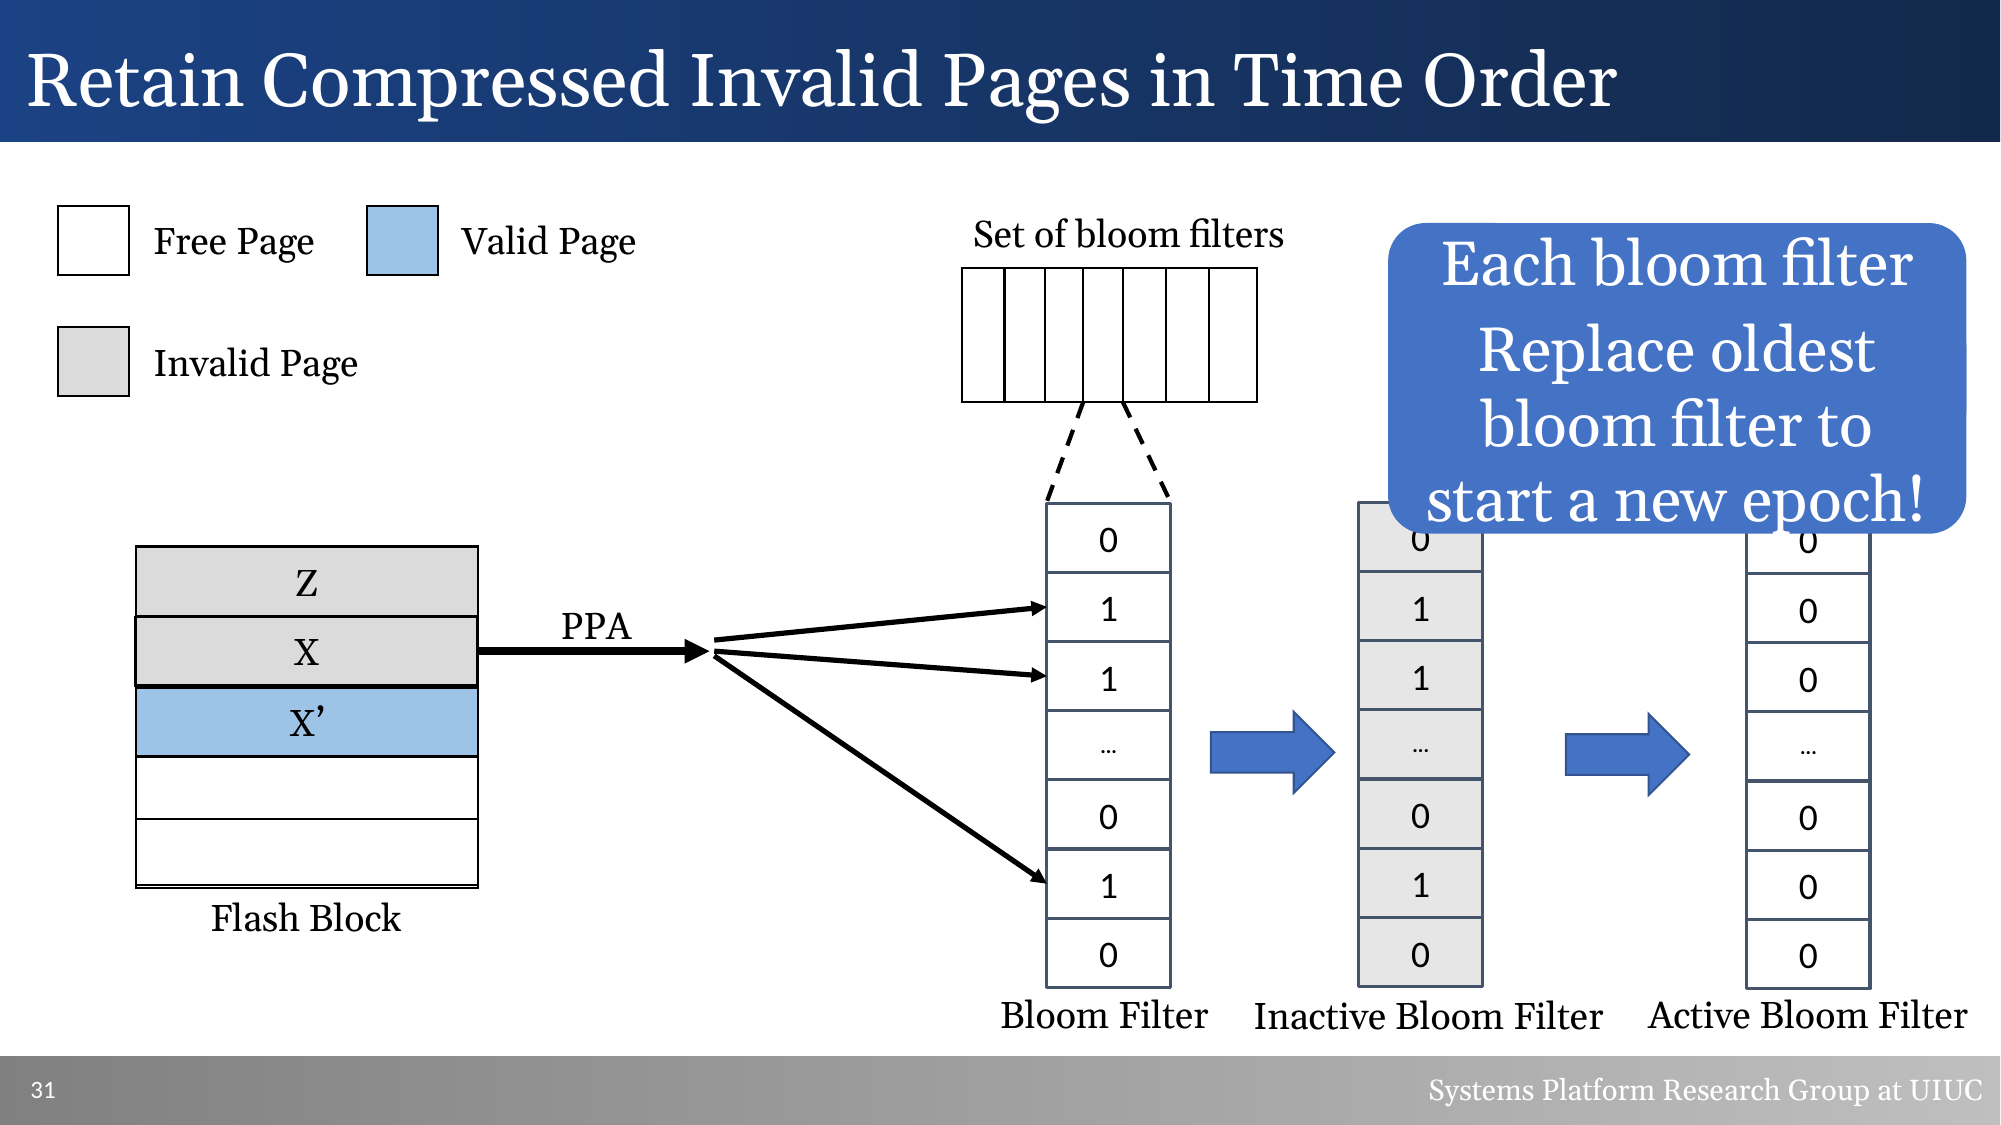

Retain Compressed Invalid Pages in Time Order
Set of bloom filters

Free Page
Valid Page
Each bloom filter represents one epoch!
Replace oldest bloom filter to start a new epoch!

Invalid Page
0
1
1
...
0
1
0
Inactive Bloom Filter
0
1
1
...
0
1
0
Bloom Filter
0
0
0
...
0
0
0
Active Bloom Filter

Z
PPA

X

X’

Flash Block

31
Systems Platform Research Group at UIUC